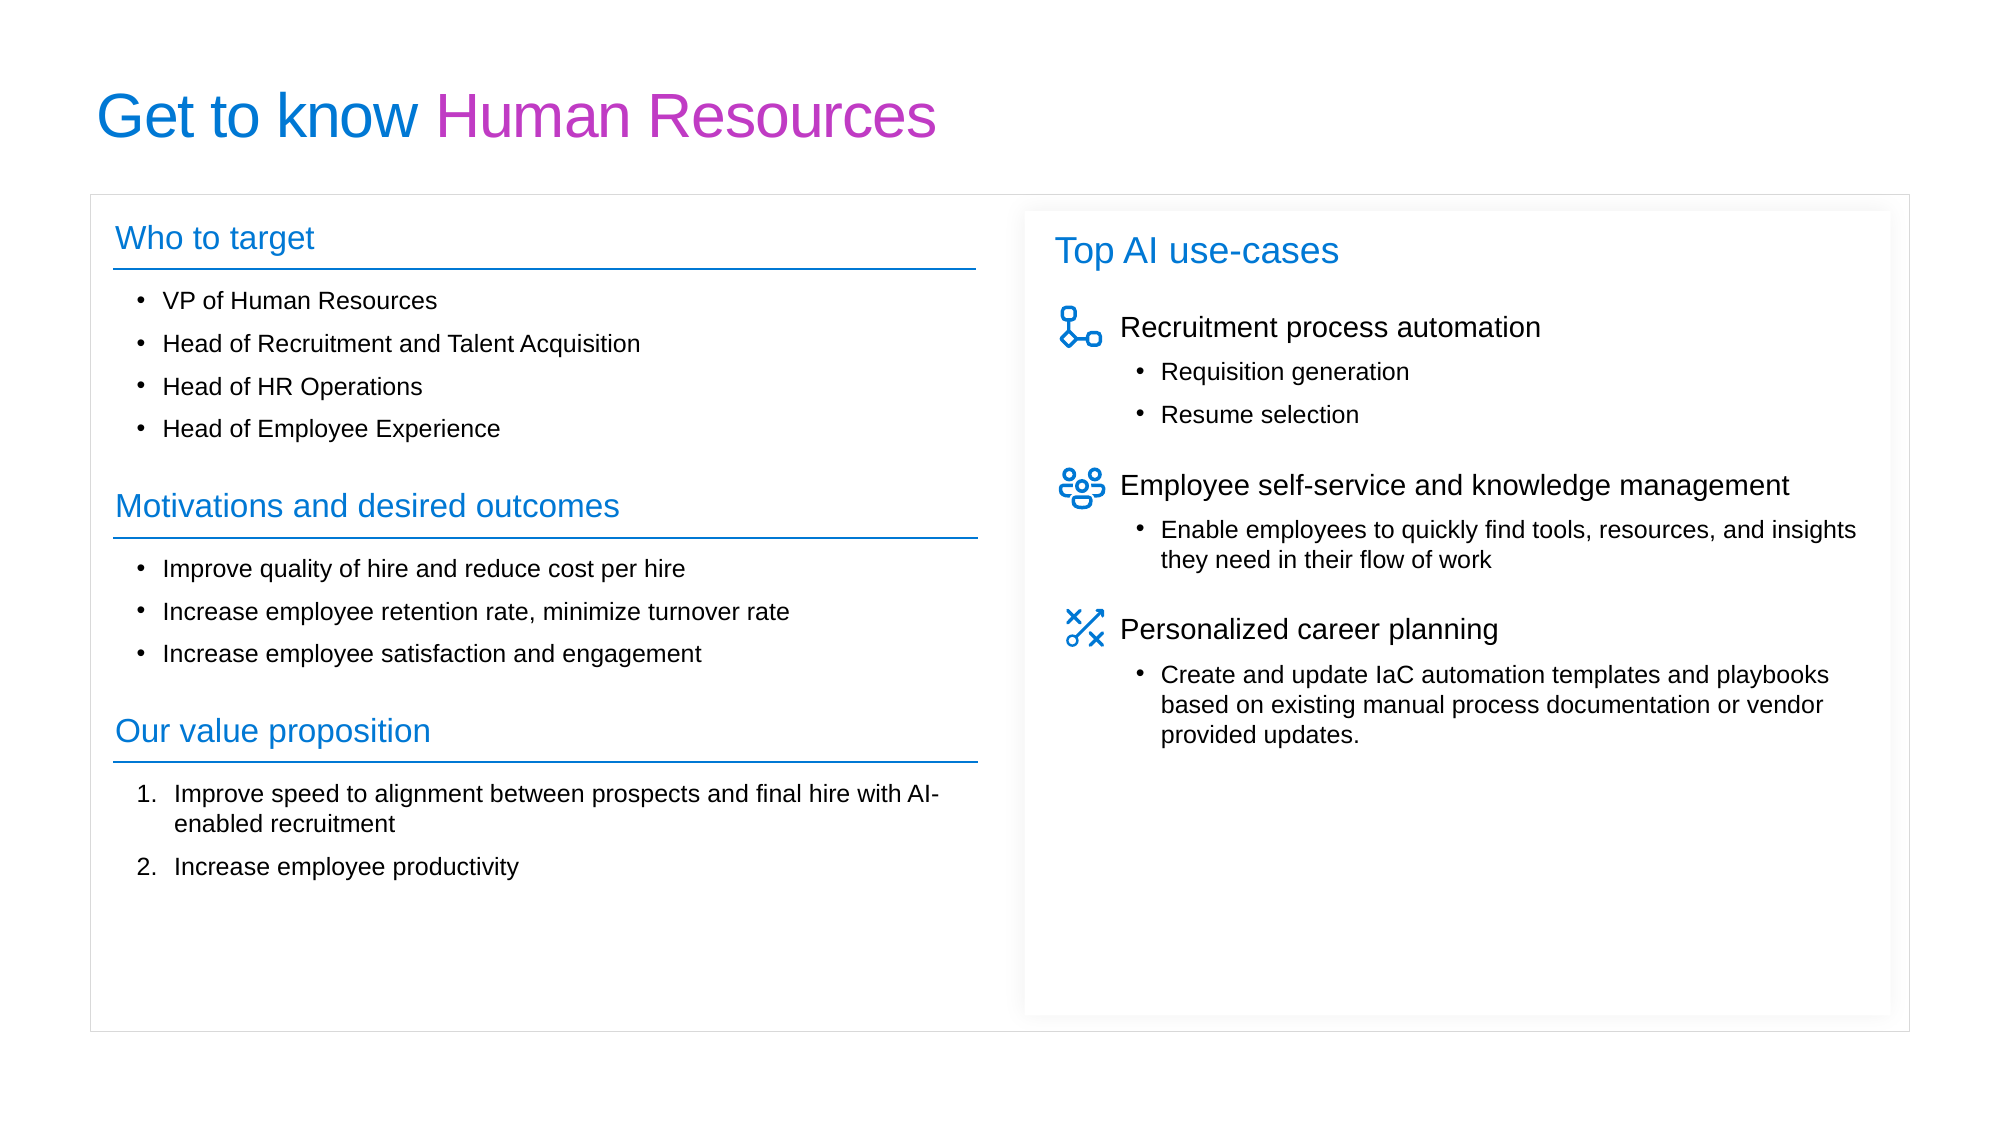

# Get to know Human Resources

Who to target
VP of Human Resources
Head of Recruitment and Talent Acquisition
Head of HR Operations
Head of Employee Experience
Top AI use-cases
Recruitment process automation
Requisition generation
Resume selection
Employee self-service and knowledge management
Enable employees to quickly find tools, resources, and insights they need in their flow of work
Personalized career planning
Create and update IaC automation templates and playbooks based on existing manual process documentation or vendor provided updates.

Motivations and desired outcomes
Improve quality of hire and reduce cost per hire
Increase employee retention rate, minimize turnover rate
Increase employee satisfaction and engagement

Our value proposition
Improve speed to alignment between prospects and final hire with AI-enabled recruitment
Increase employee productivity